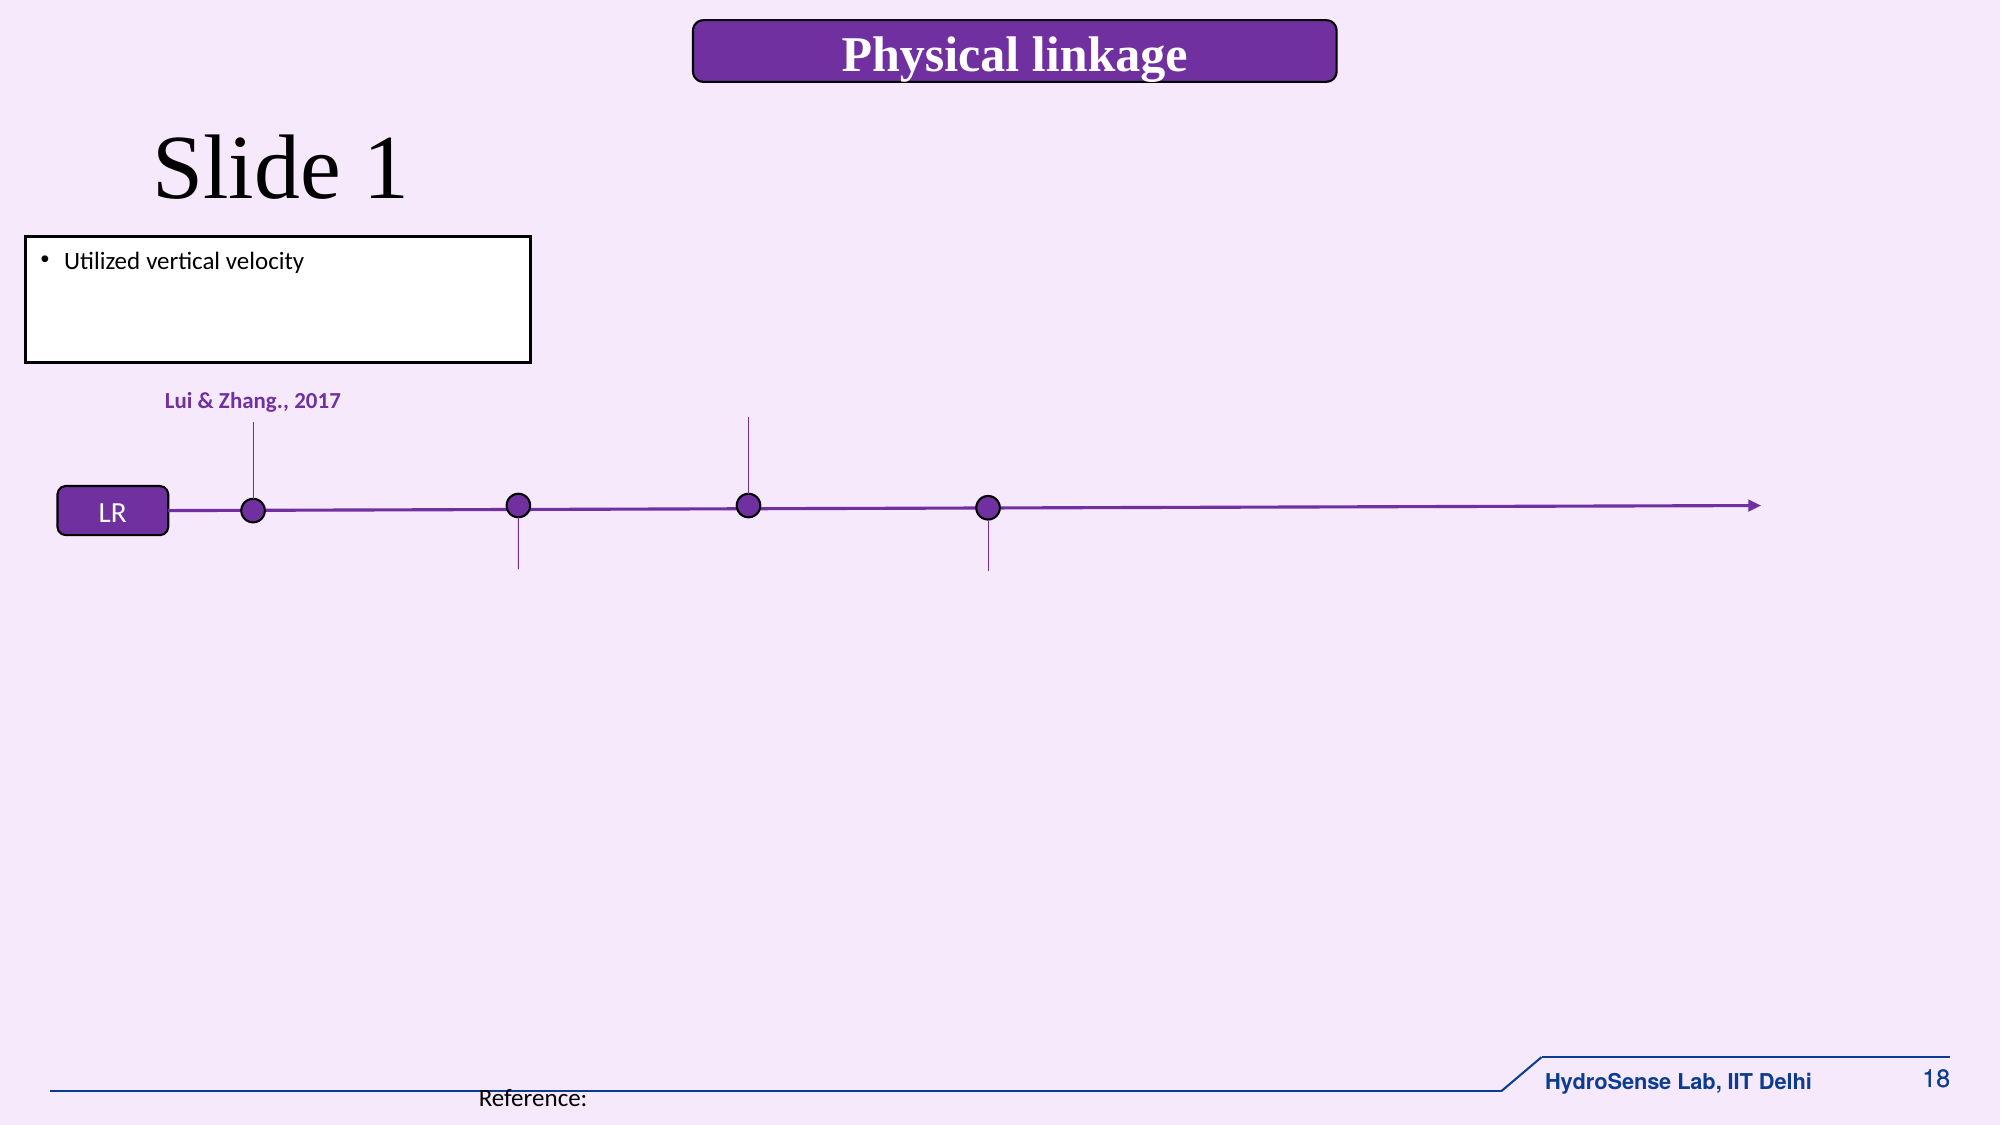

Physical linkage
# Slide 1
Utilized vertical velocity
Lui & Zhang., 2017
LR

Reference: